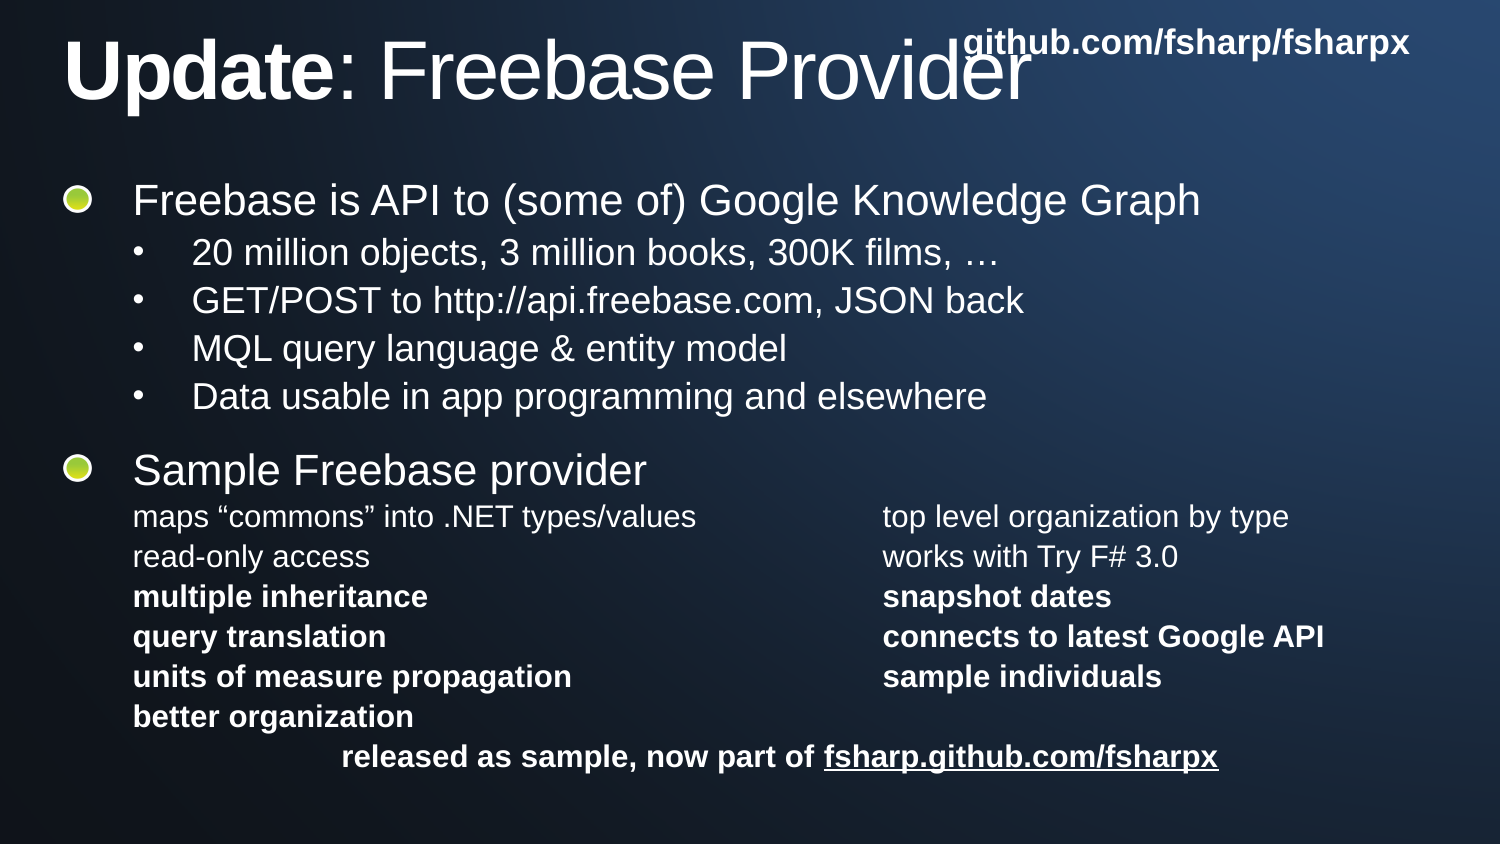

github.com/fsharp/fsharpx
# Update: Freebase Provider
Freebase is API to (some of) Google Knowledge Graph
20 million objects, 3 million books, 300K films, …
GET/POST to http://api.freebase.com, JSON back
MQL query language & entity model
Data usable in app programming and elsewhere

Sample Freebase provider
maps “commons” into .NET types/values 		top level organization by type
read-only access				works with Try F# 3.0
multiple inheritance				snapshot dates
query translation 				connects to latest Google API
units of measure propagation			sample individuals
better organization
released as sample, now part of fsharp.github.com/fsharpx